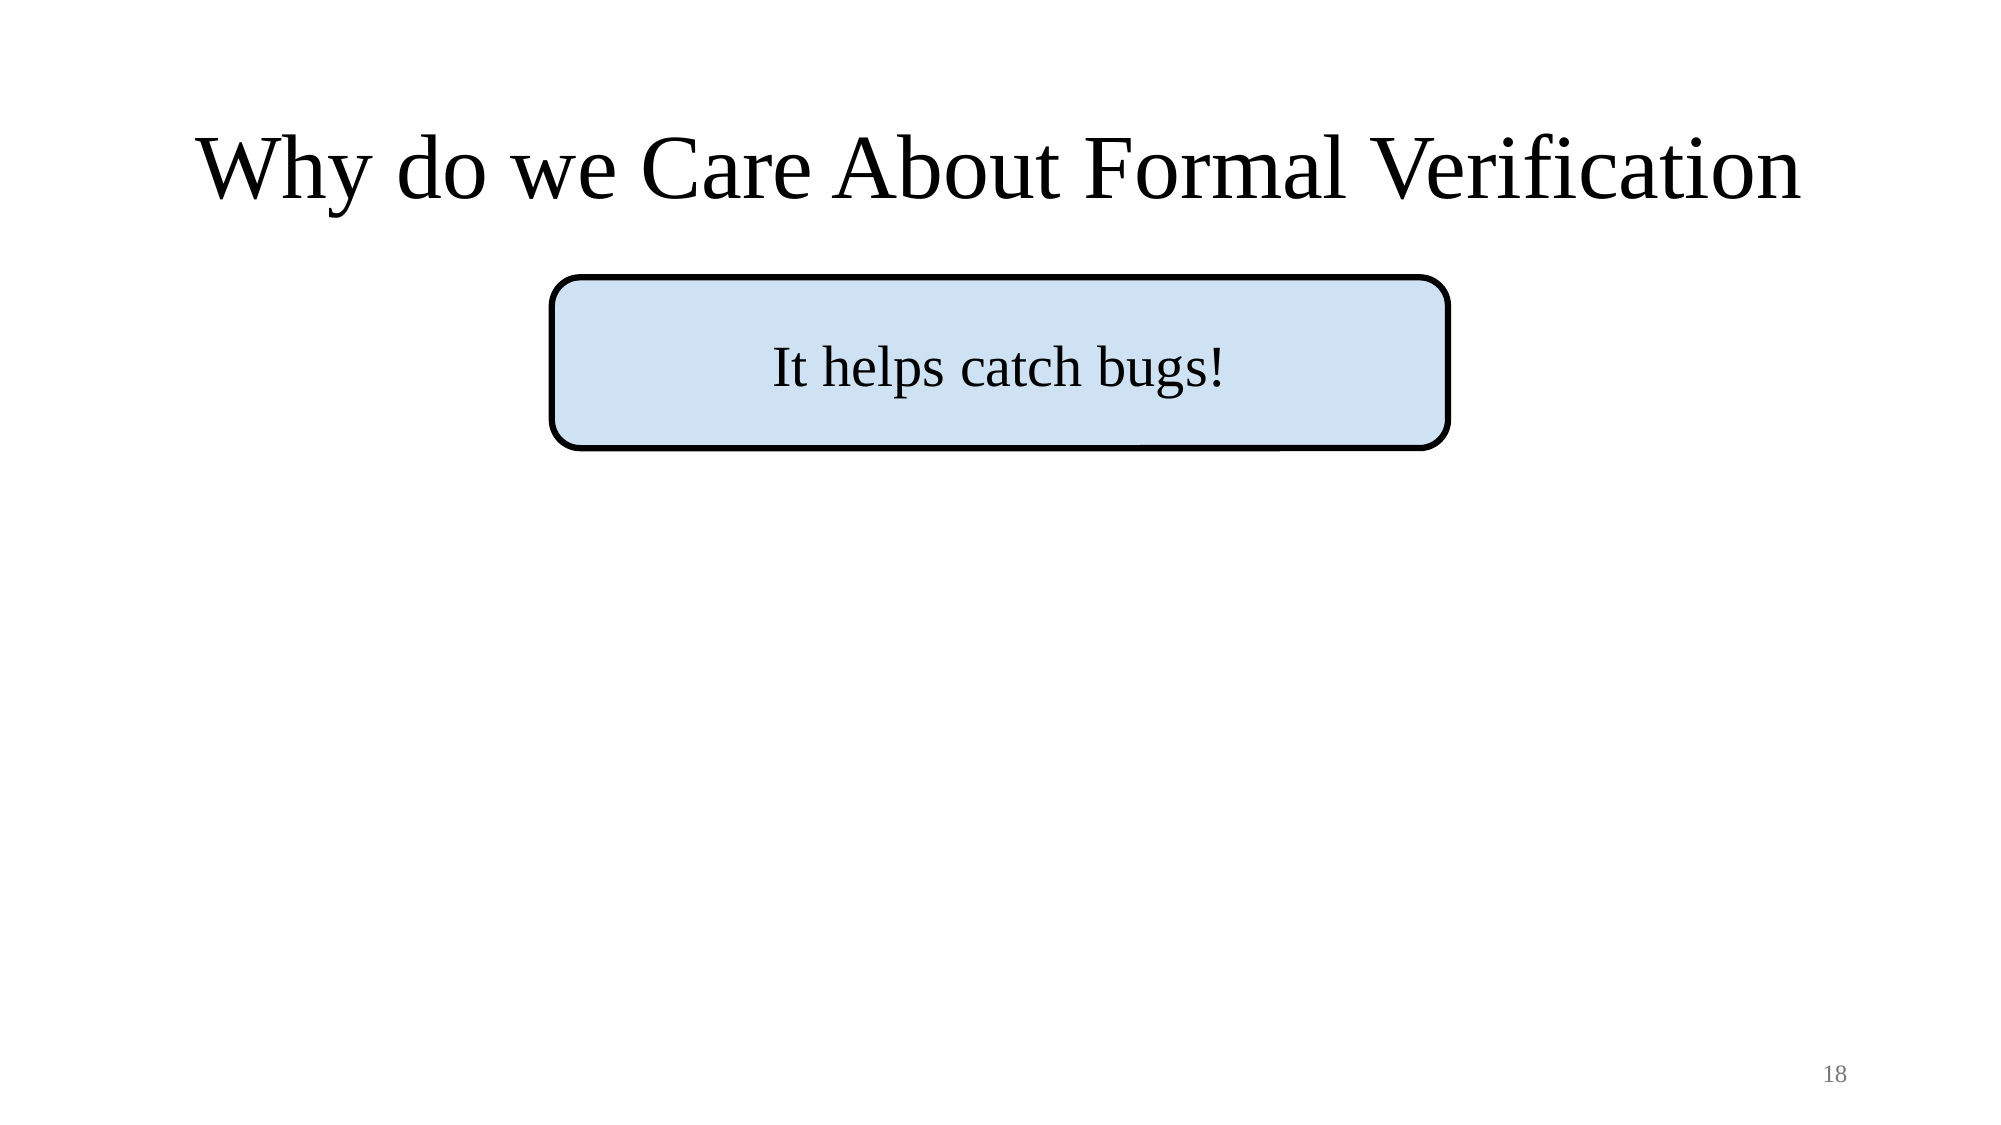

# Why do we Care About Formal Verification
It helps catch bugs!
18